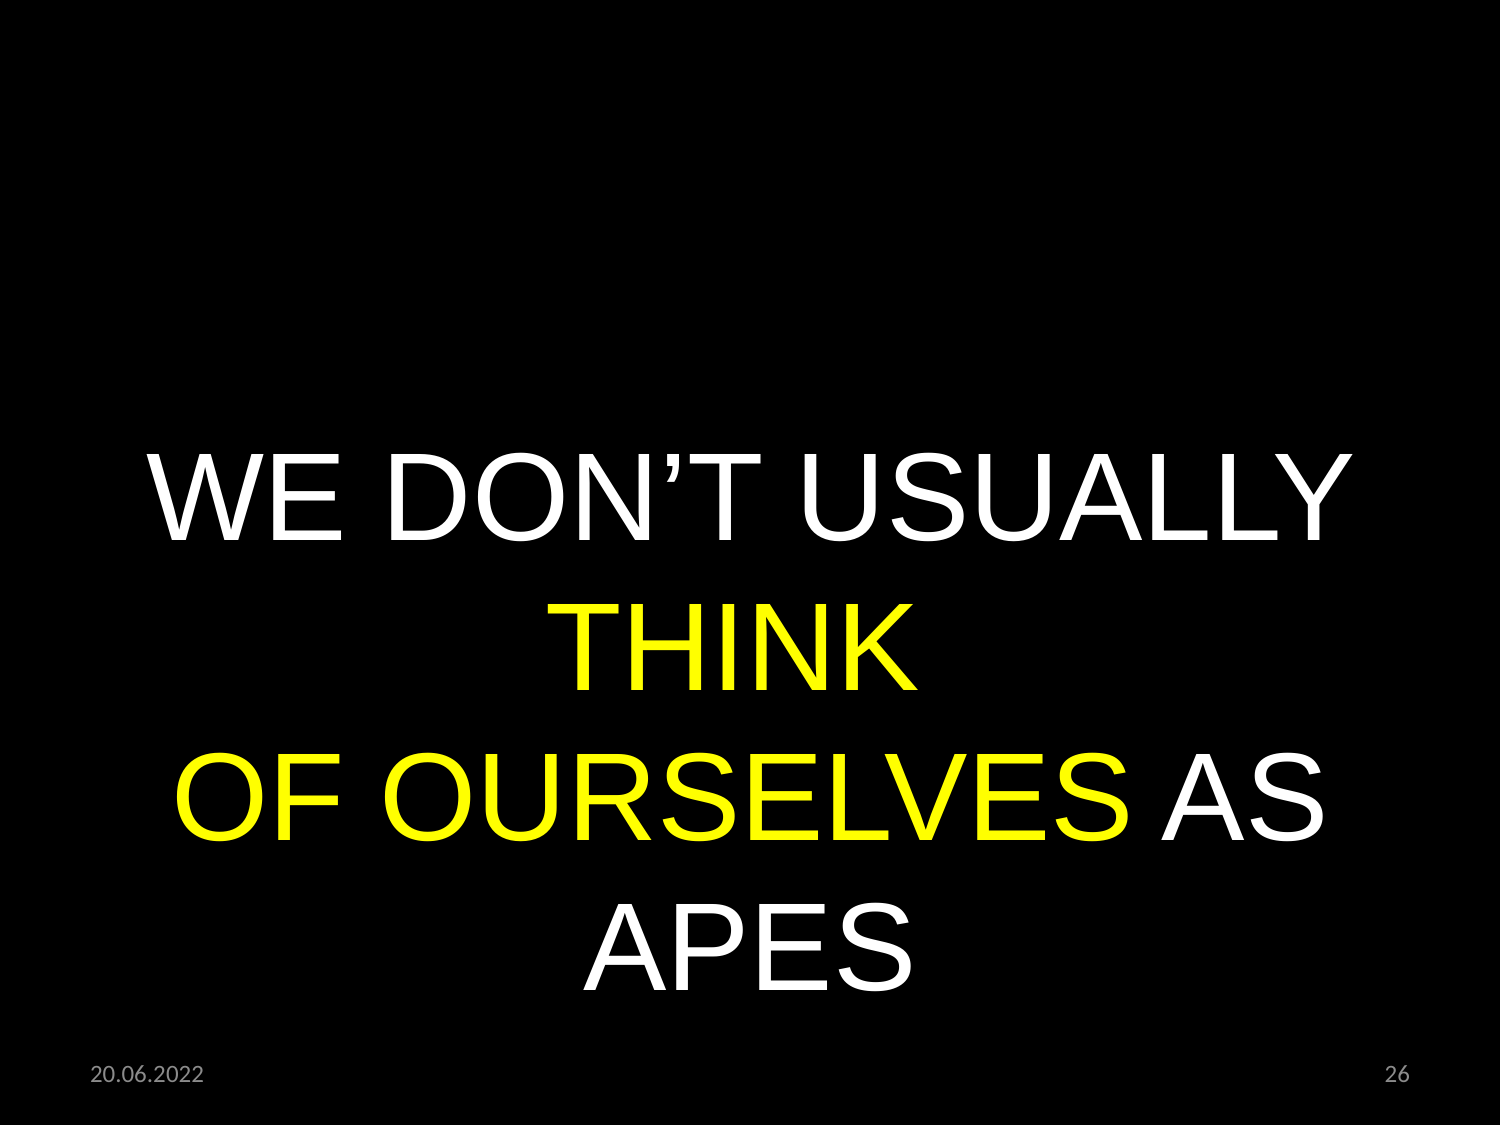

WE DON’T USUALLY THINK
OF OURSELVES AS APES
20.06.2022
26